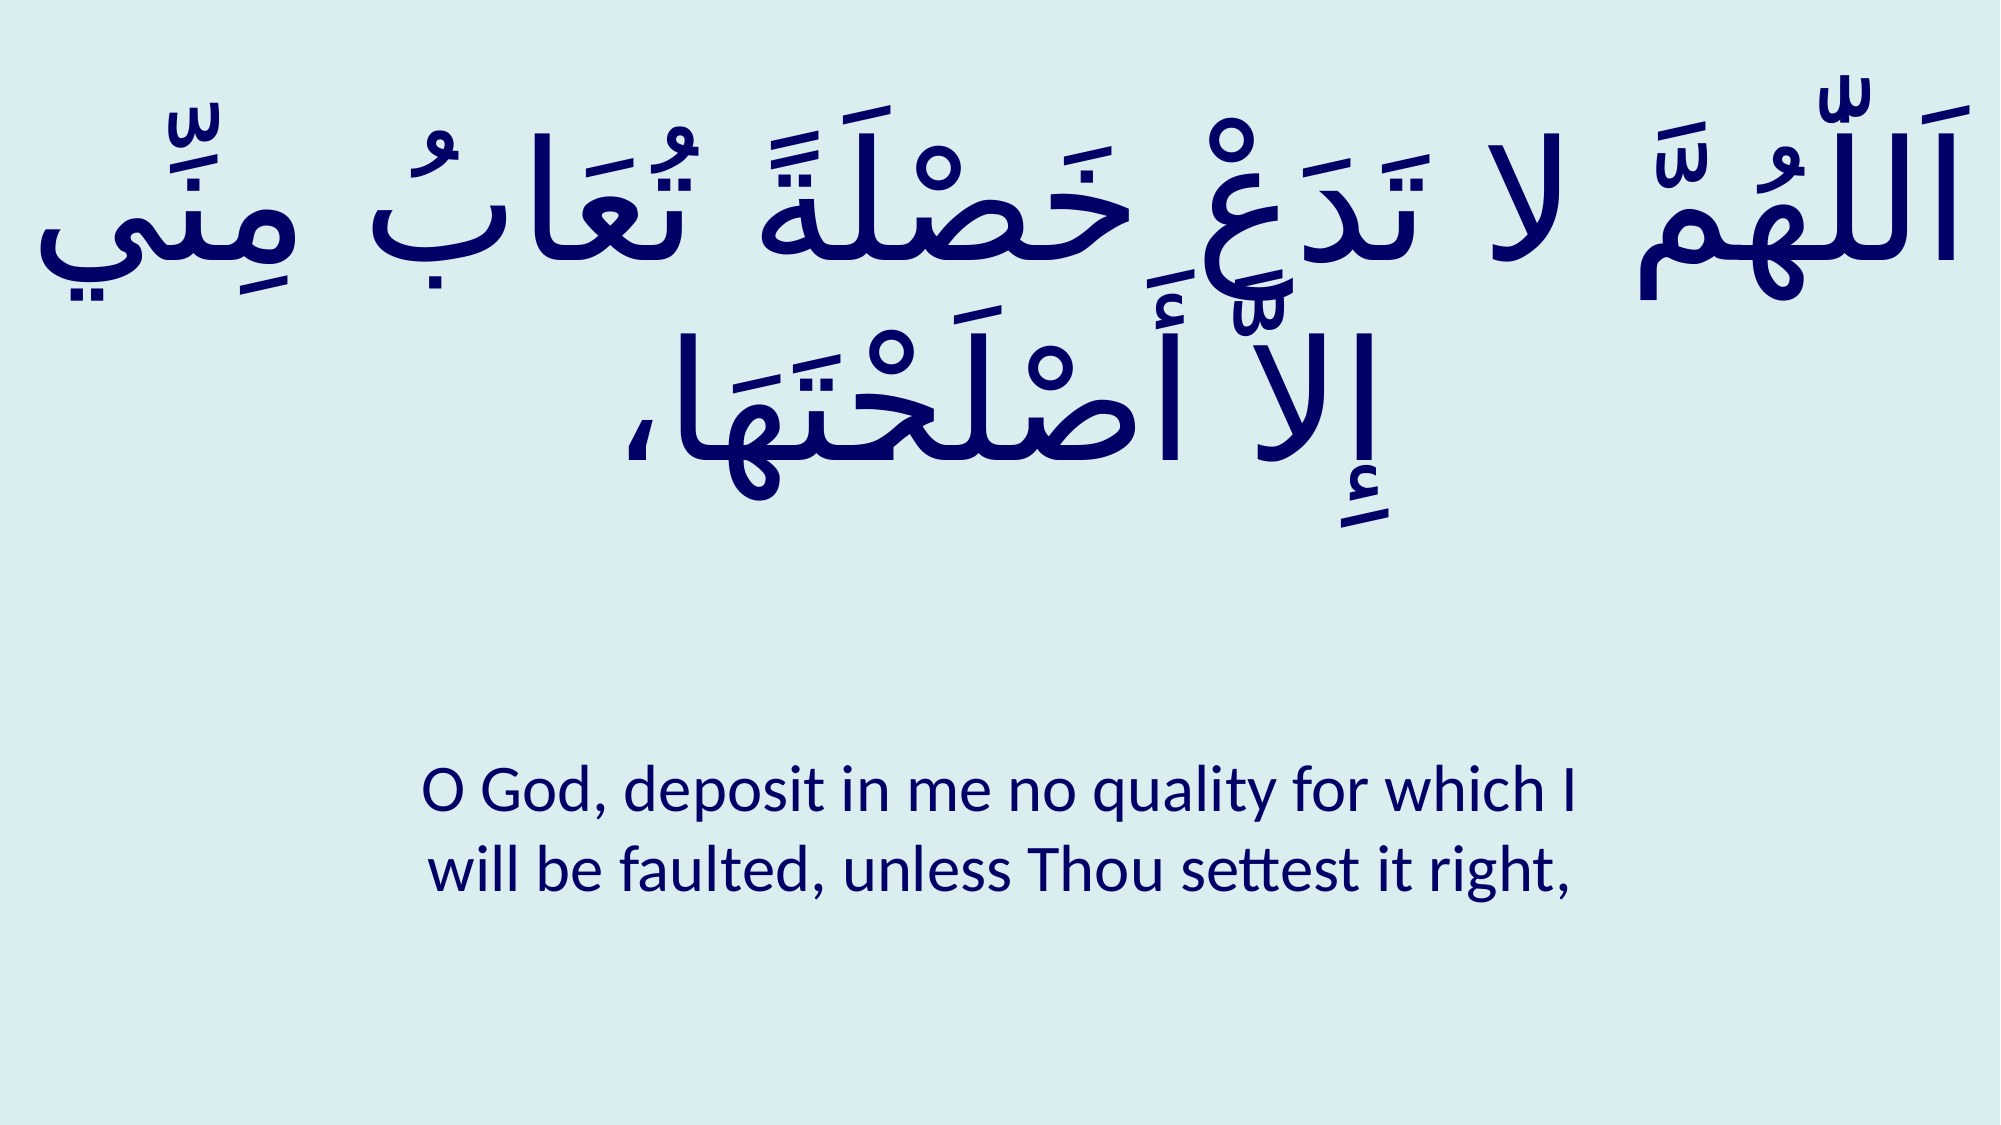

# اَللّٰهُمَّ لا تَدَعْ خَصْلَةً تُعَابُ مِنِّي إِلاَّ أَصْلَحْتَهَا،
O God, deposit in me no quality for which I will be faulted, unless Thou settest it right,